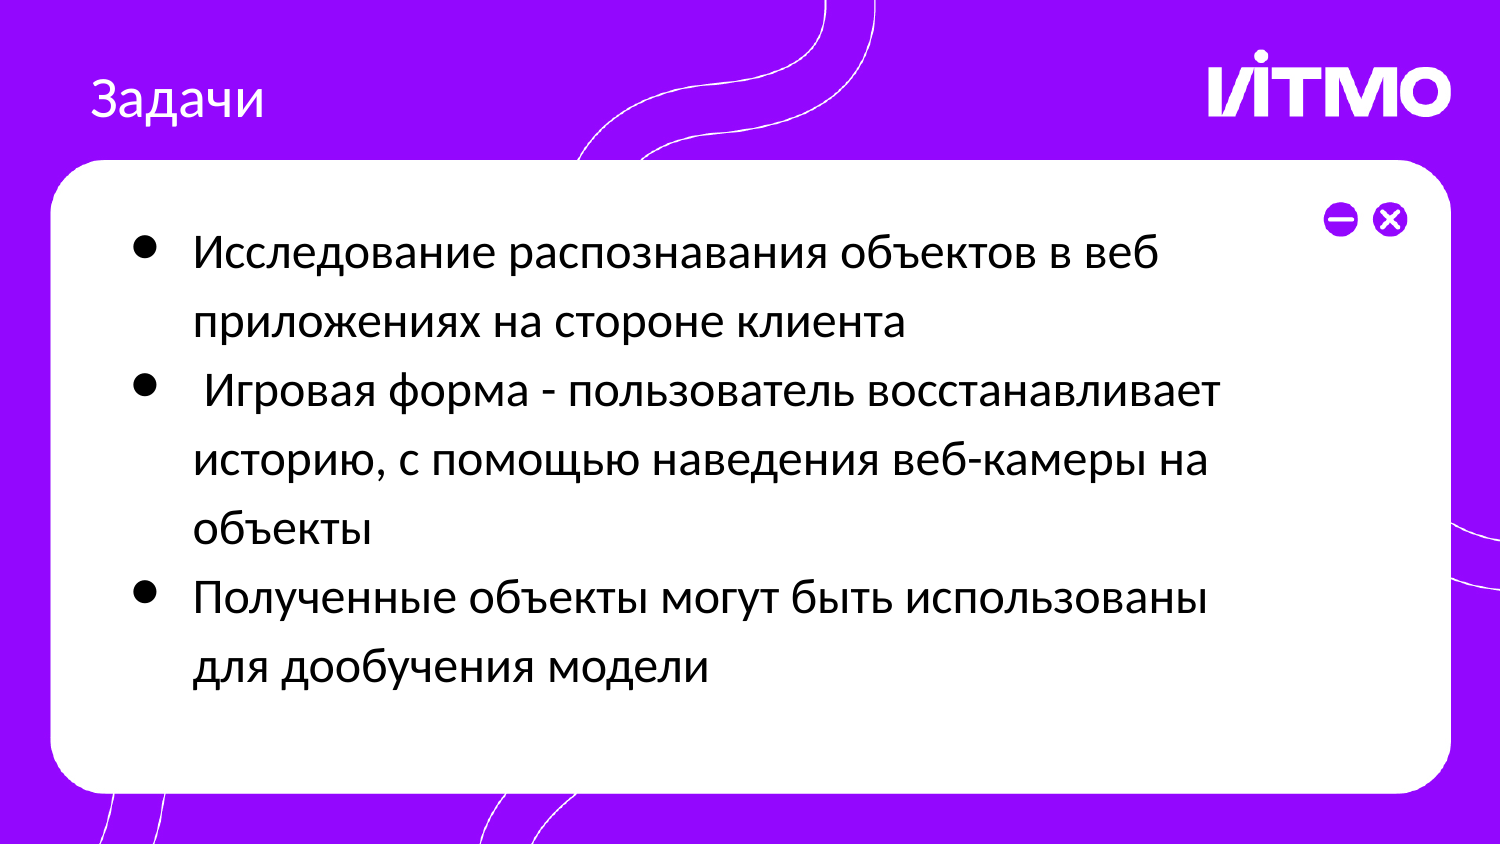

# Задачи
Исследование распознавания объектов в веб приложениях на стороне клиента​
 Игровая форма - пользователь восстанавливает историю, с помощью наведения веб-камеры на объекты
Полученные объекты могут быть использованы для дообучения модели